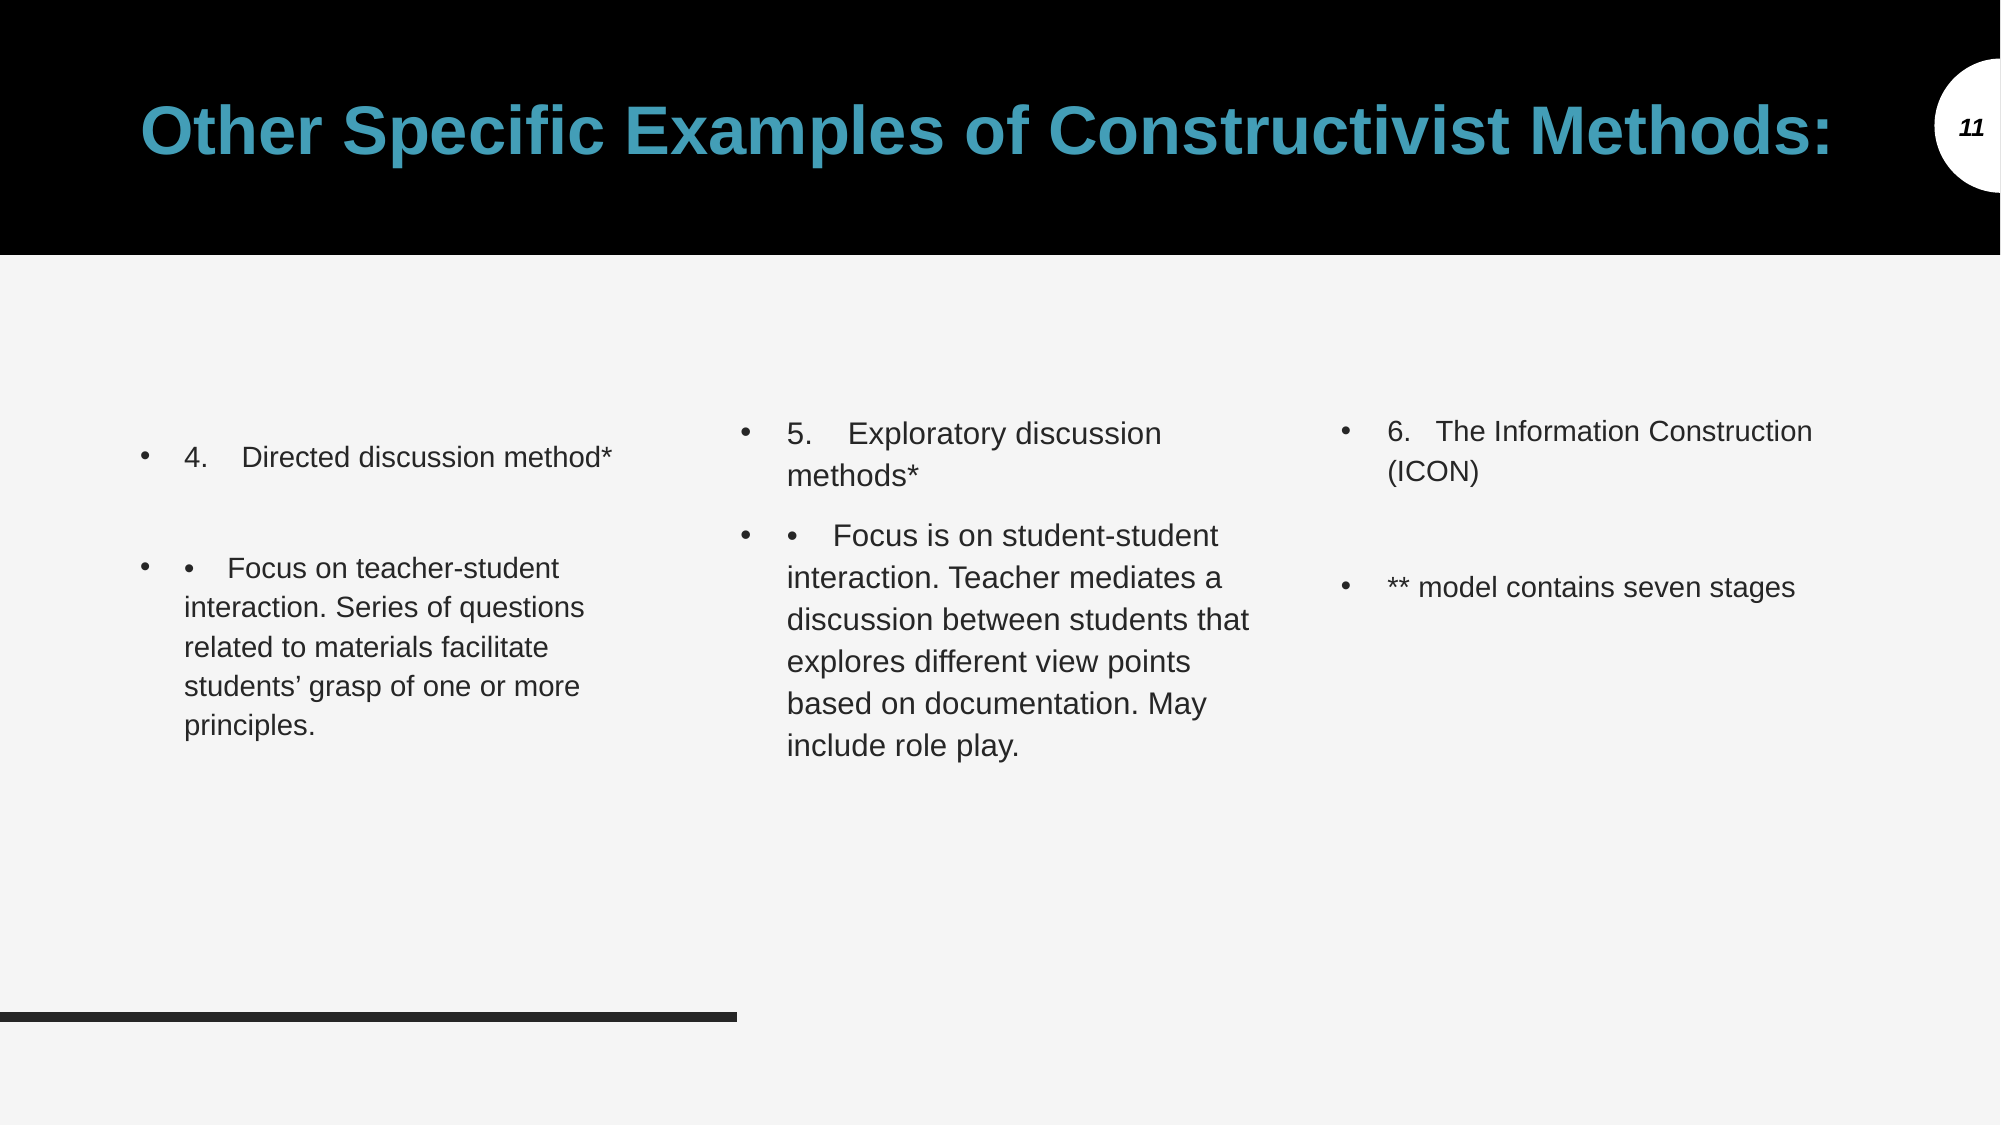

# Other Specific Examples of Constructivist Methods:
11

4.    Directed discussion method*

•    Focus on teacher-student interaction. Series of questions related to materials facilitate students’ grasp of one or more principles.
5.    Exploratory discussion methods*
•    Focus is on student-student interaction. Teacher mediates a discussion between students that explores different view points based on documentation. May include role play.

6.   The Information Construction (ICON)

** model contains seven stages